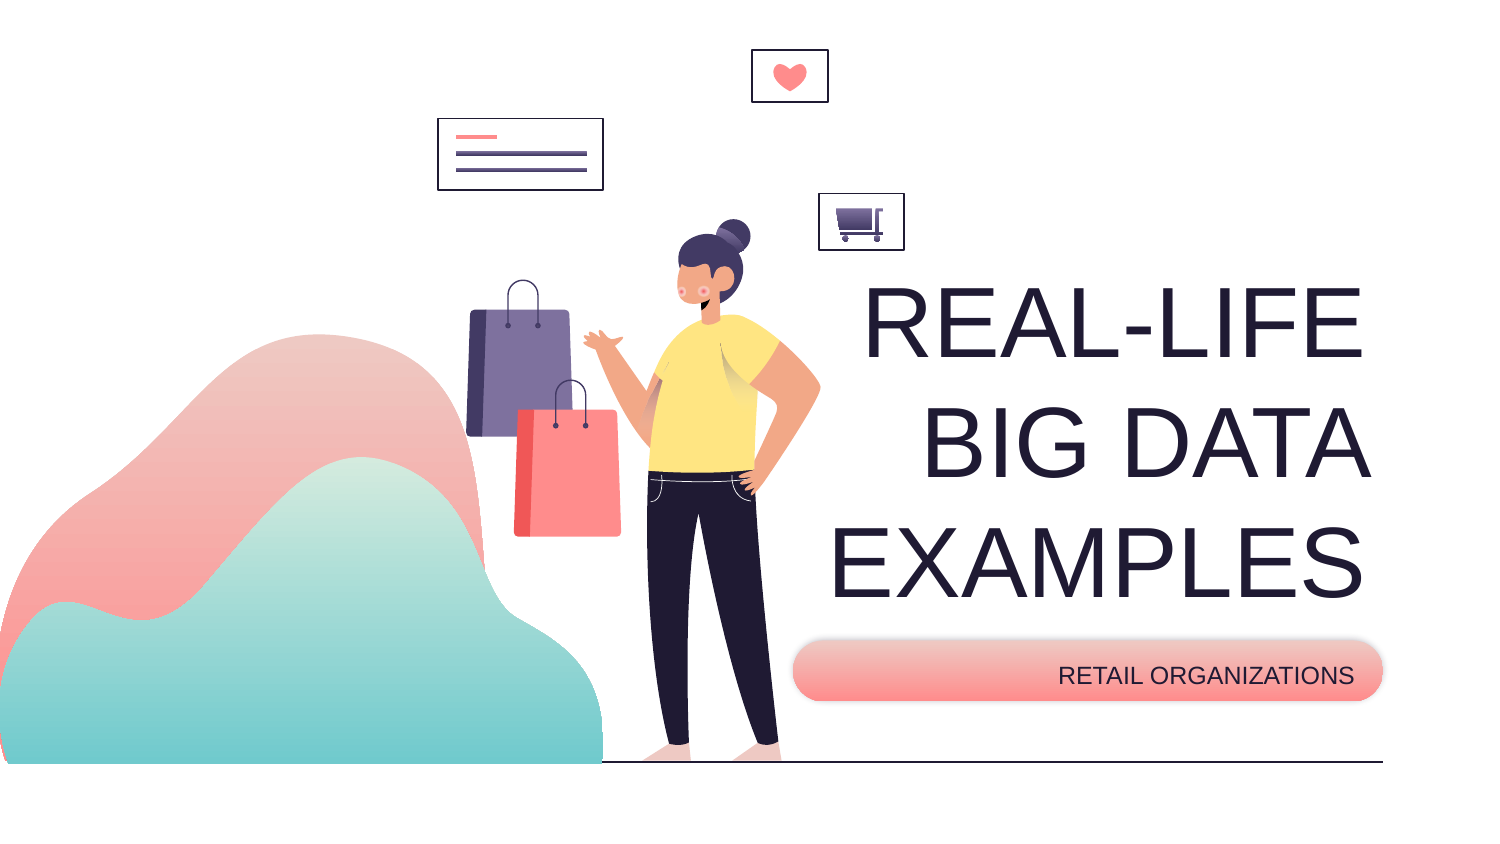

# REAL-LIFE BIG DATA EXAMPLES

RETAIL ORGANIZATIONS